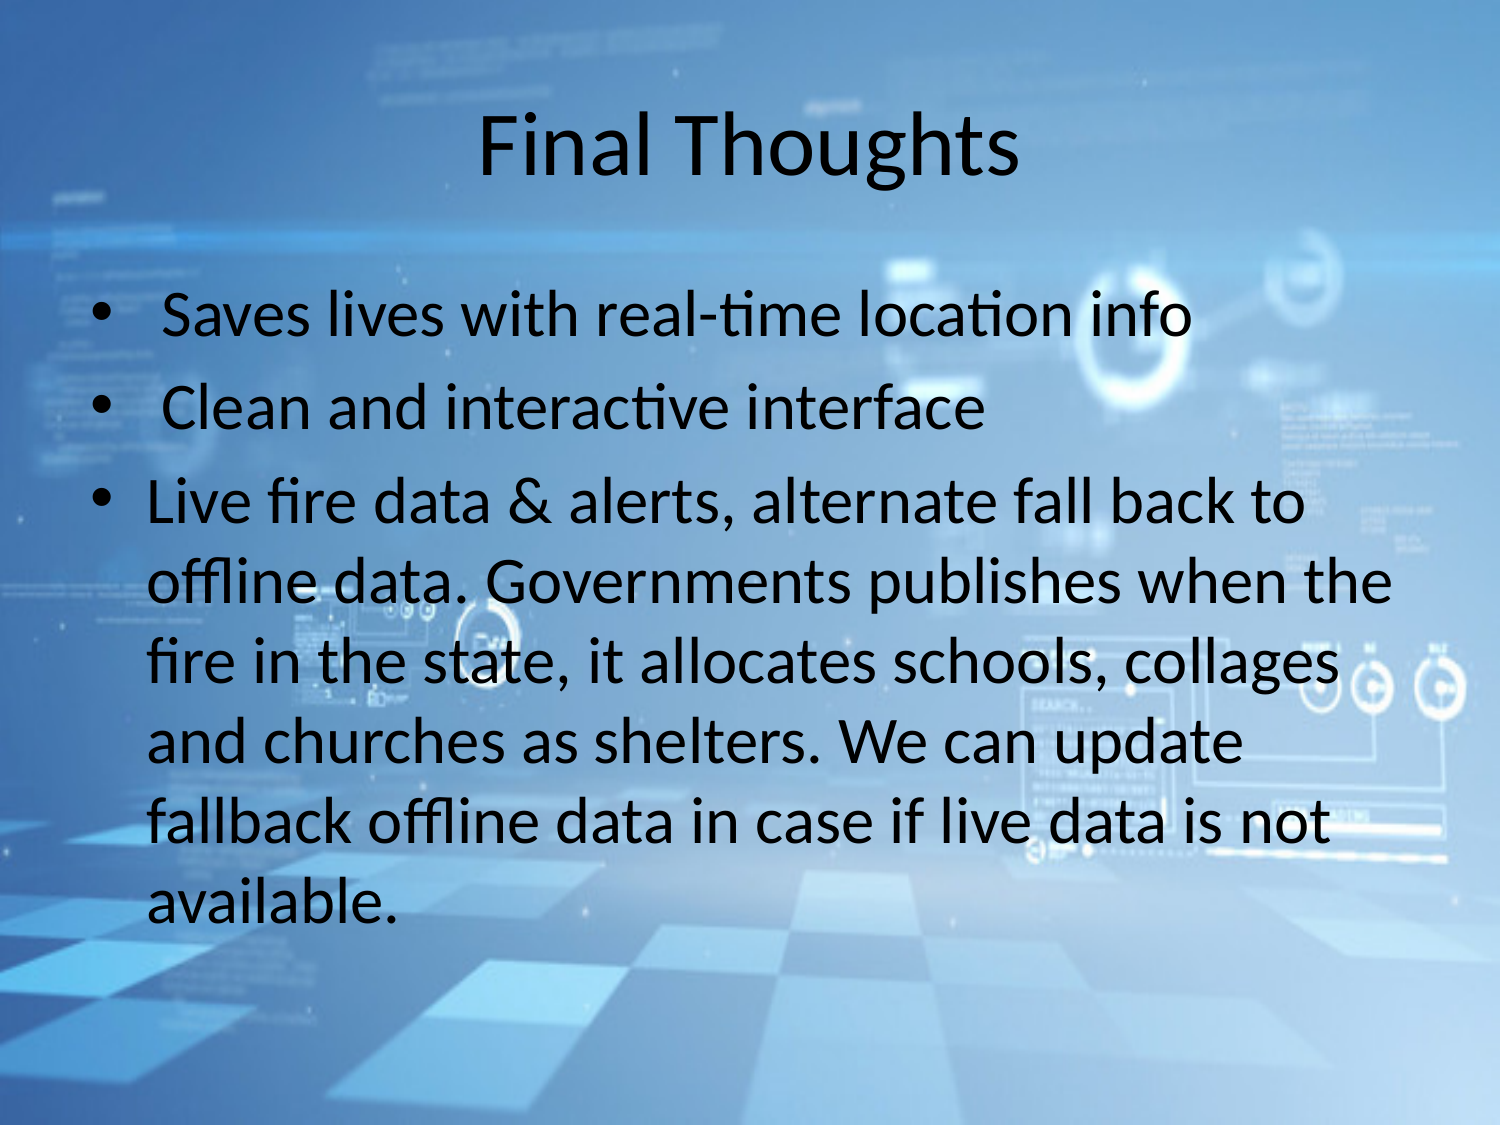

# Final Thoughts
 Saves lives with real-time location info
 Clean and interactive interface
Live fire data & alerts, alternate fall back to offline data. Governments publishes when the fire in the state, it allocates schools, collages and churches as shelters. We can update fallback offline data in case if live data is not available.